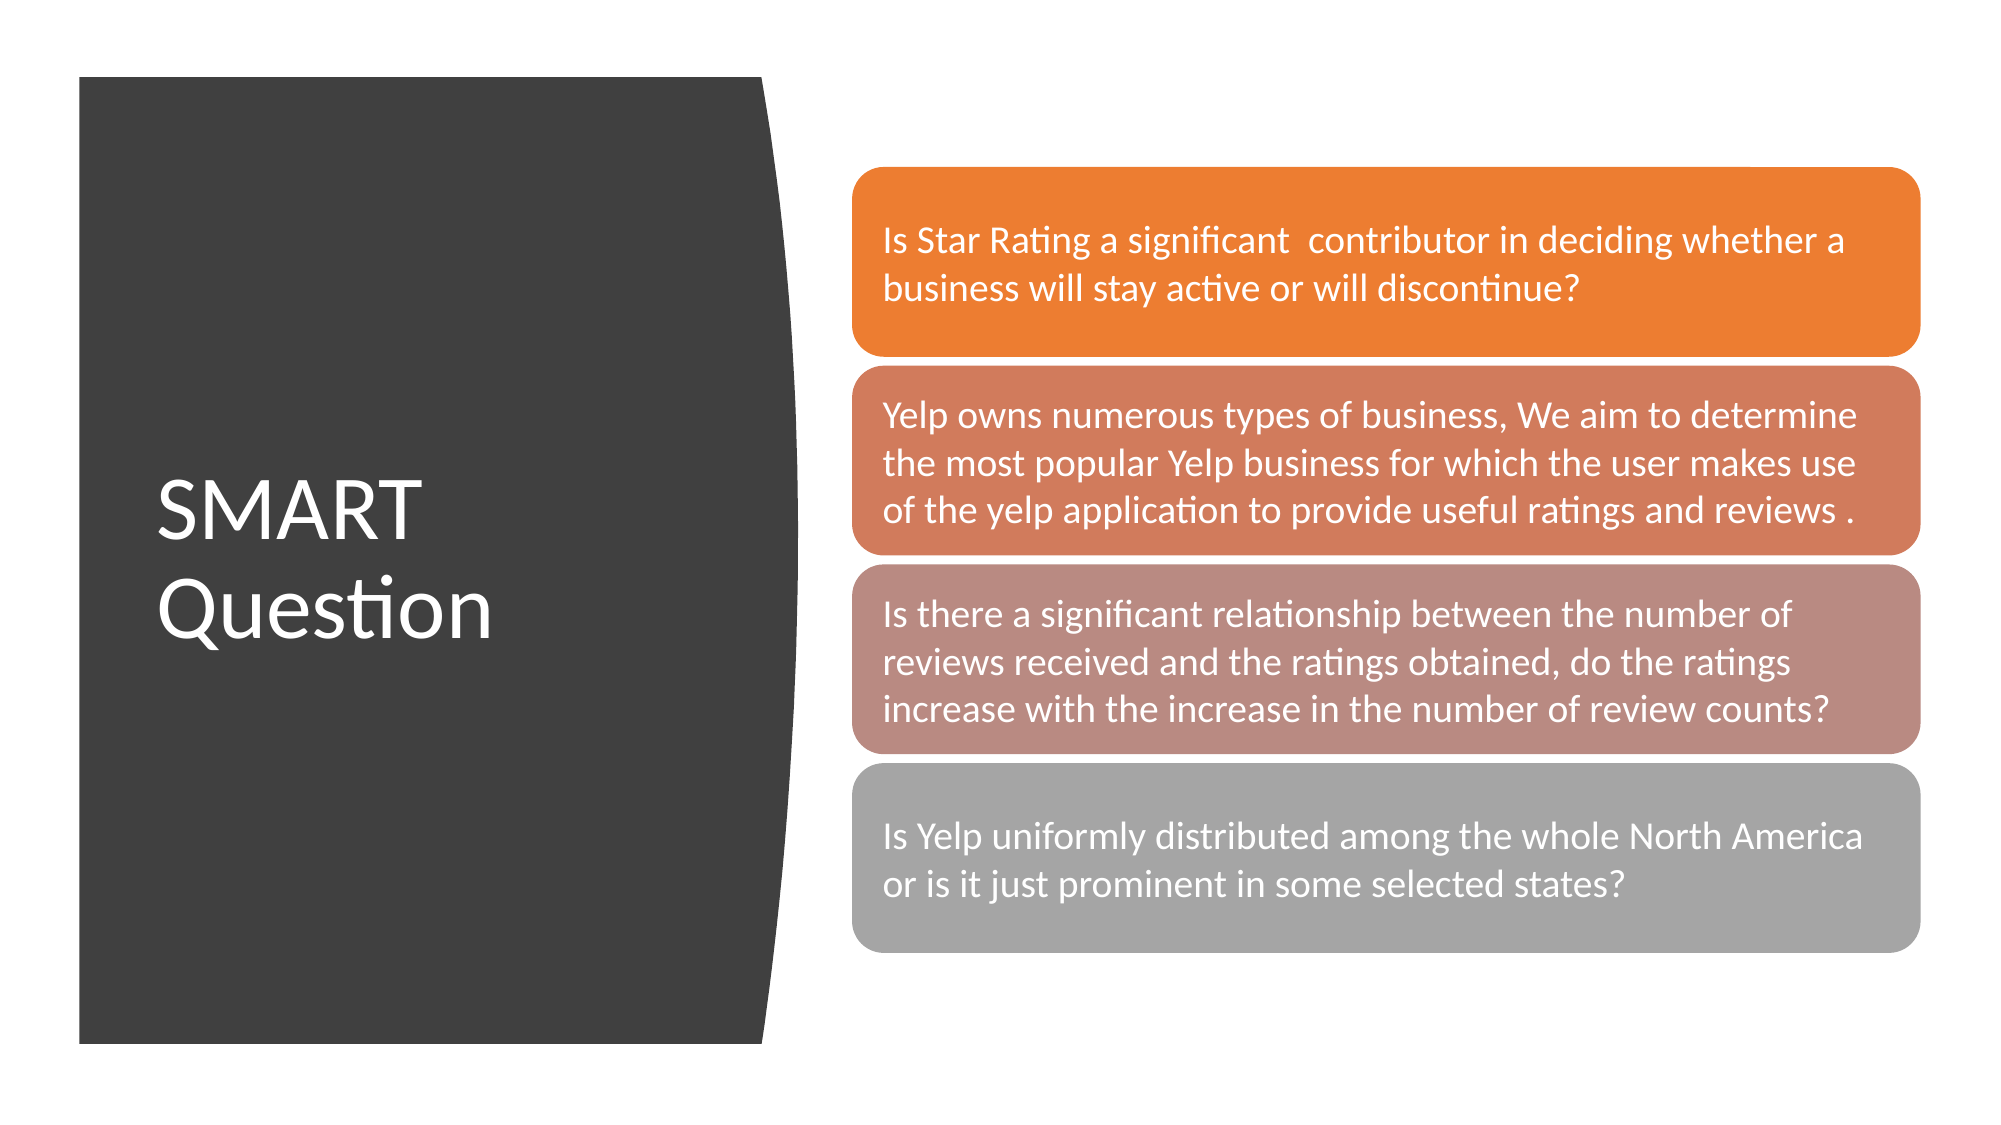

Is Star Rating a significant  contributor in deciding whether a business will stay active or will discontinue?
Yelp owns numerous types of business, We aim to determine the most popular Yelp business for which the user makes use of the yelp application to provide useful ratings and reviews .
Is there a significant relationship between the number of reviews received and the ratings obtained, do the ratings increase with the increase in the number of review counts?
Is Yelp uniformly distributed among the whole North America or is it just prominent in some selected states?

# SMART Question